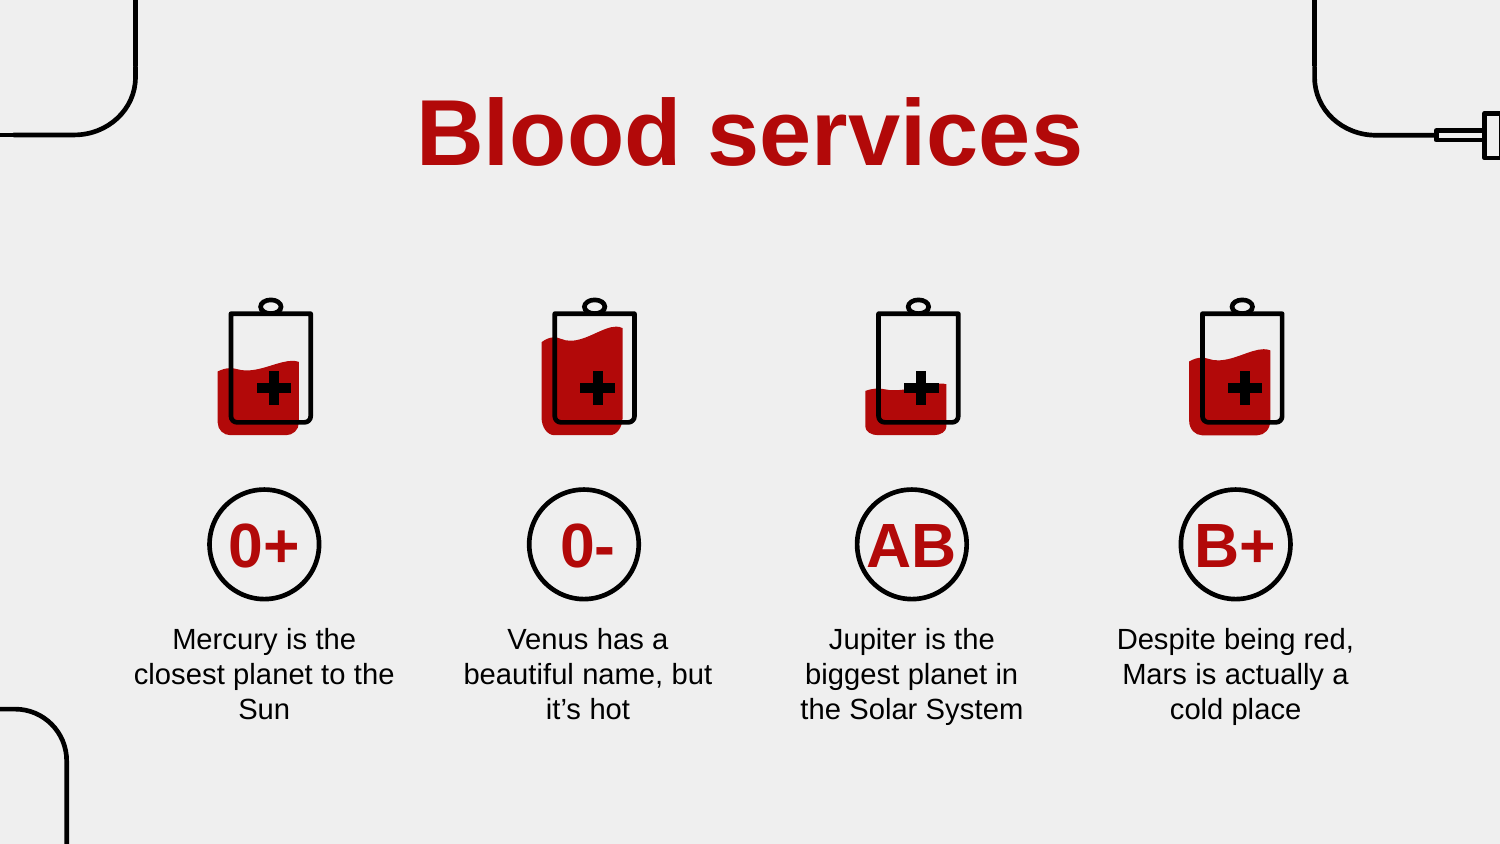

Blood services

# 0+
0-
AB
B+
Mercury is the closest planet to the Sun

Venus has a beautiful name, but it’s hot

Jupiter is the biggest planet in the Solar System

Despite being red, Mars is actually a cold place